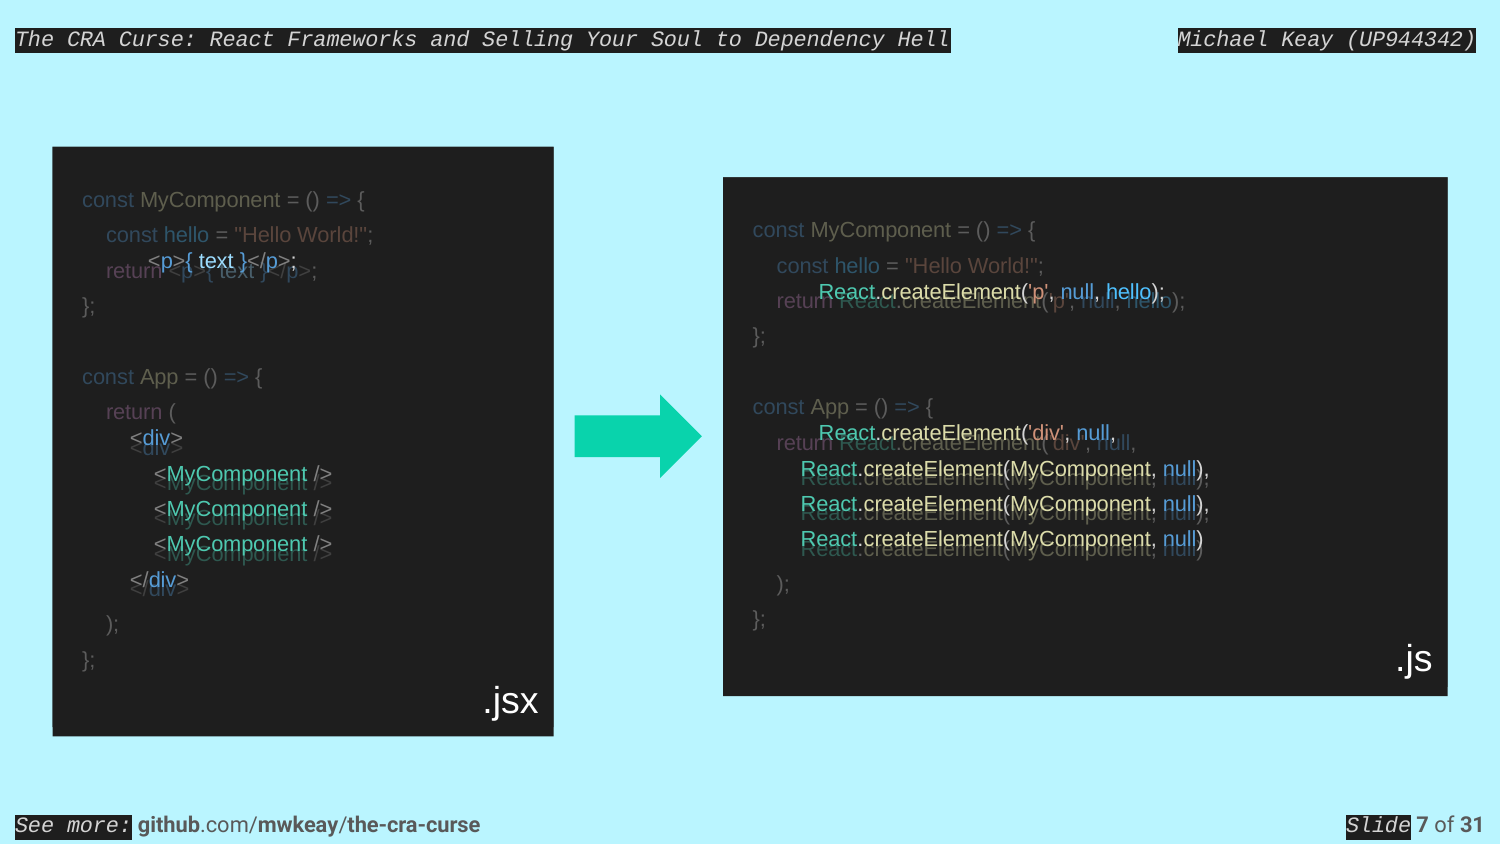

The CRA Curse: React Frameworks and Selling Your Soul to Dependency Hell
Michael Keay (UP944342)

           <p>{ text }</p>;

        <div>
            <MyComponent />
            <MyComponent />
            <MyComponent />
        </div>

const MyComponent = () => {
    const hello = "Hello World!";
    return <p>{ text }</p>;
};

const App = () => {
    return (
        <div>
            <MyComponent />
            <MyComponent />
            <MyComponent />
        </div>
    );
};

           React.createElement('p', null, hello);

           React.createElement('div', null,
        React.createElement(MyComponent, null),
        React.createElement(MyComponent, null),
        React.createElement(MyComponent, null)

const MyComponent = () => {
    const hello = "Hello World!";
    return React.createElement('p', null, hello);
};

const App = () => {
    return React.createElement('div', null,
        React.createElement(MyComponent, null),
        React.createElement(MyComponent, null),
        React.createElement(MyComponent, null)
    );
};

. . .

.js
.jsx
See more: github.com/mwkeay/the-cra-curse
Slide 7 of 31